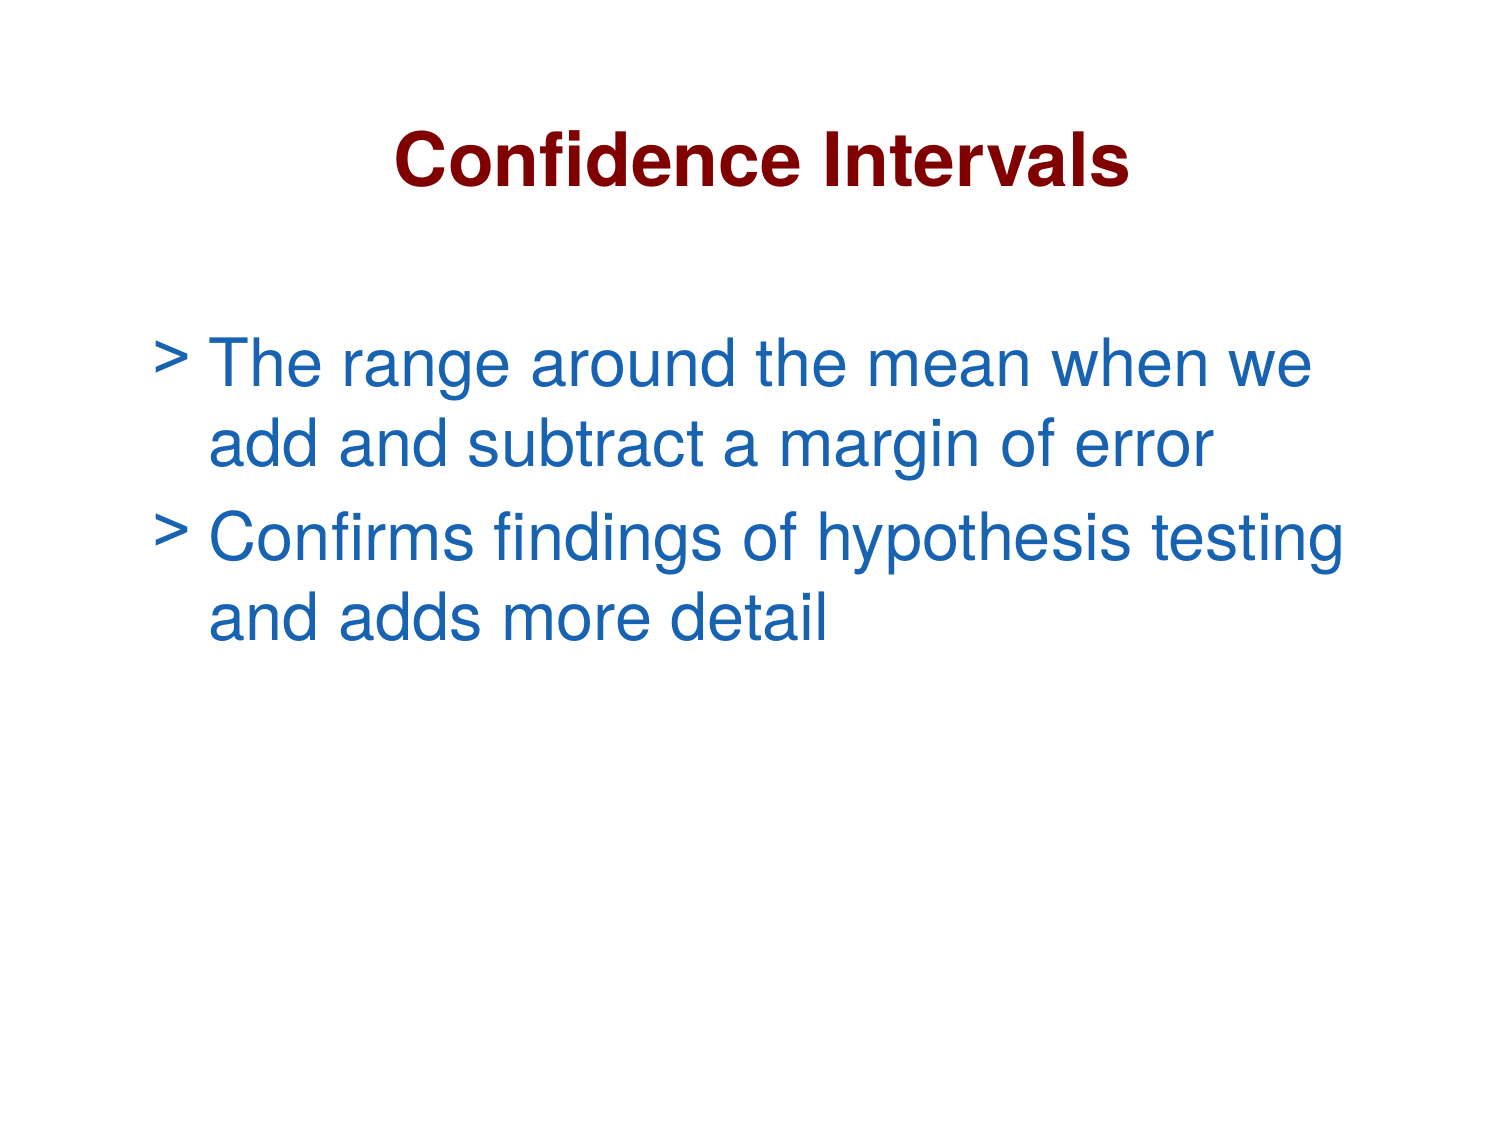

# Confidence Intervals
The range around the mean when we add and subtract a margin of error
Confirms findings of hypothesis testing and adds more detail